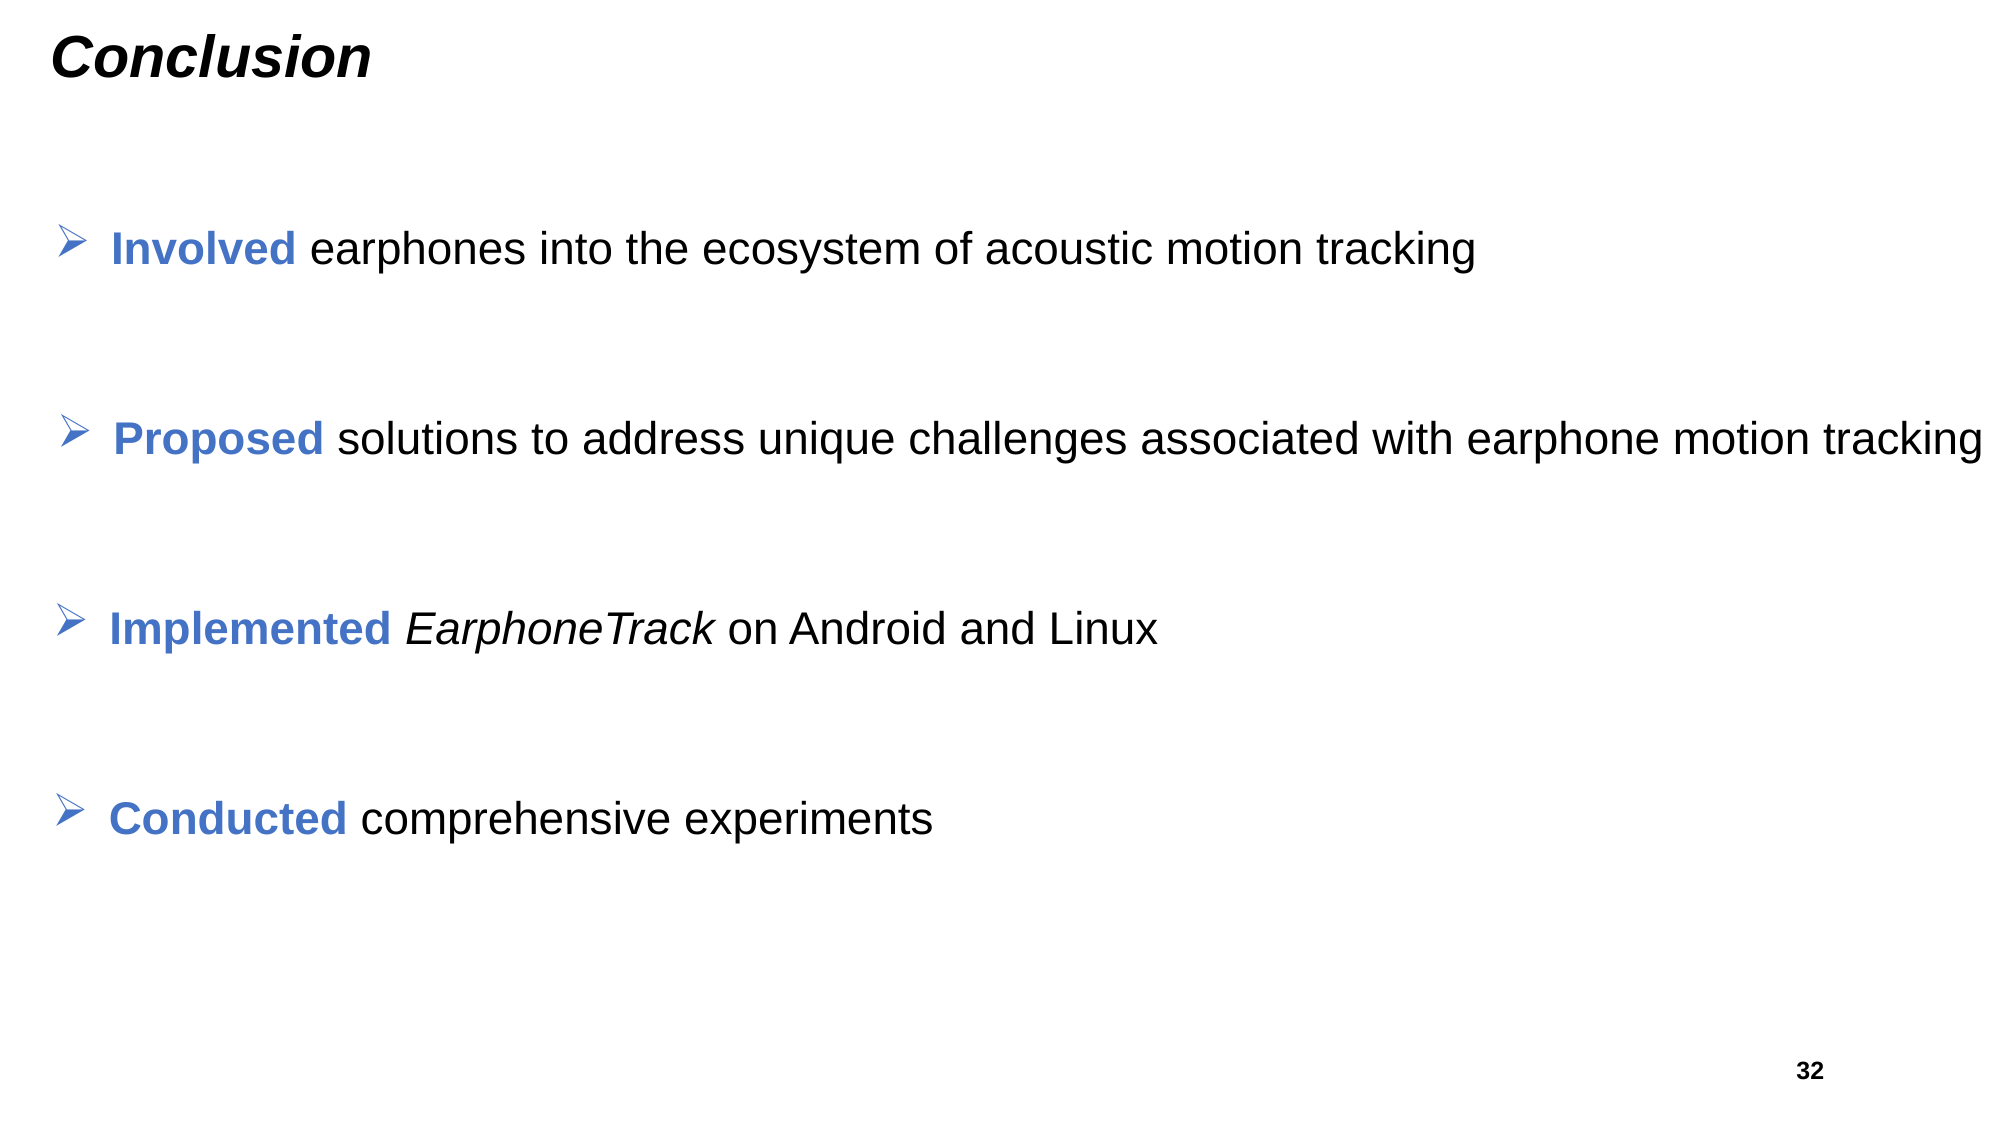

Conclusion
Involved earphones into the ecosystem of acoustic motion tracking
Proposed solutions to address unique challenges associated with earphone motion tracking
Implemented EarphoneTrack on Android and Linux
Conducted comprehensive experiments
32